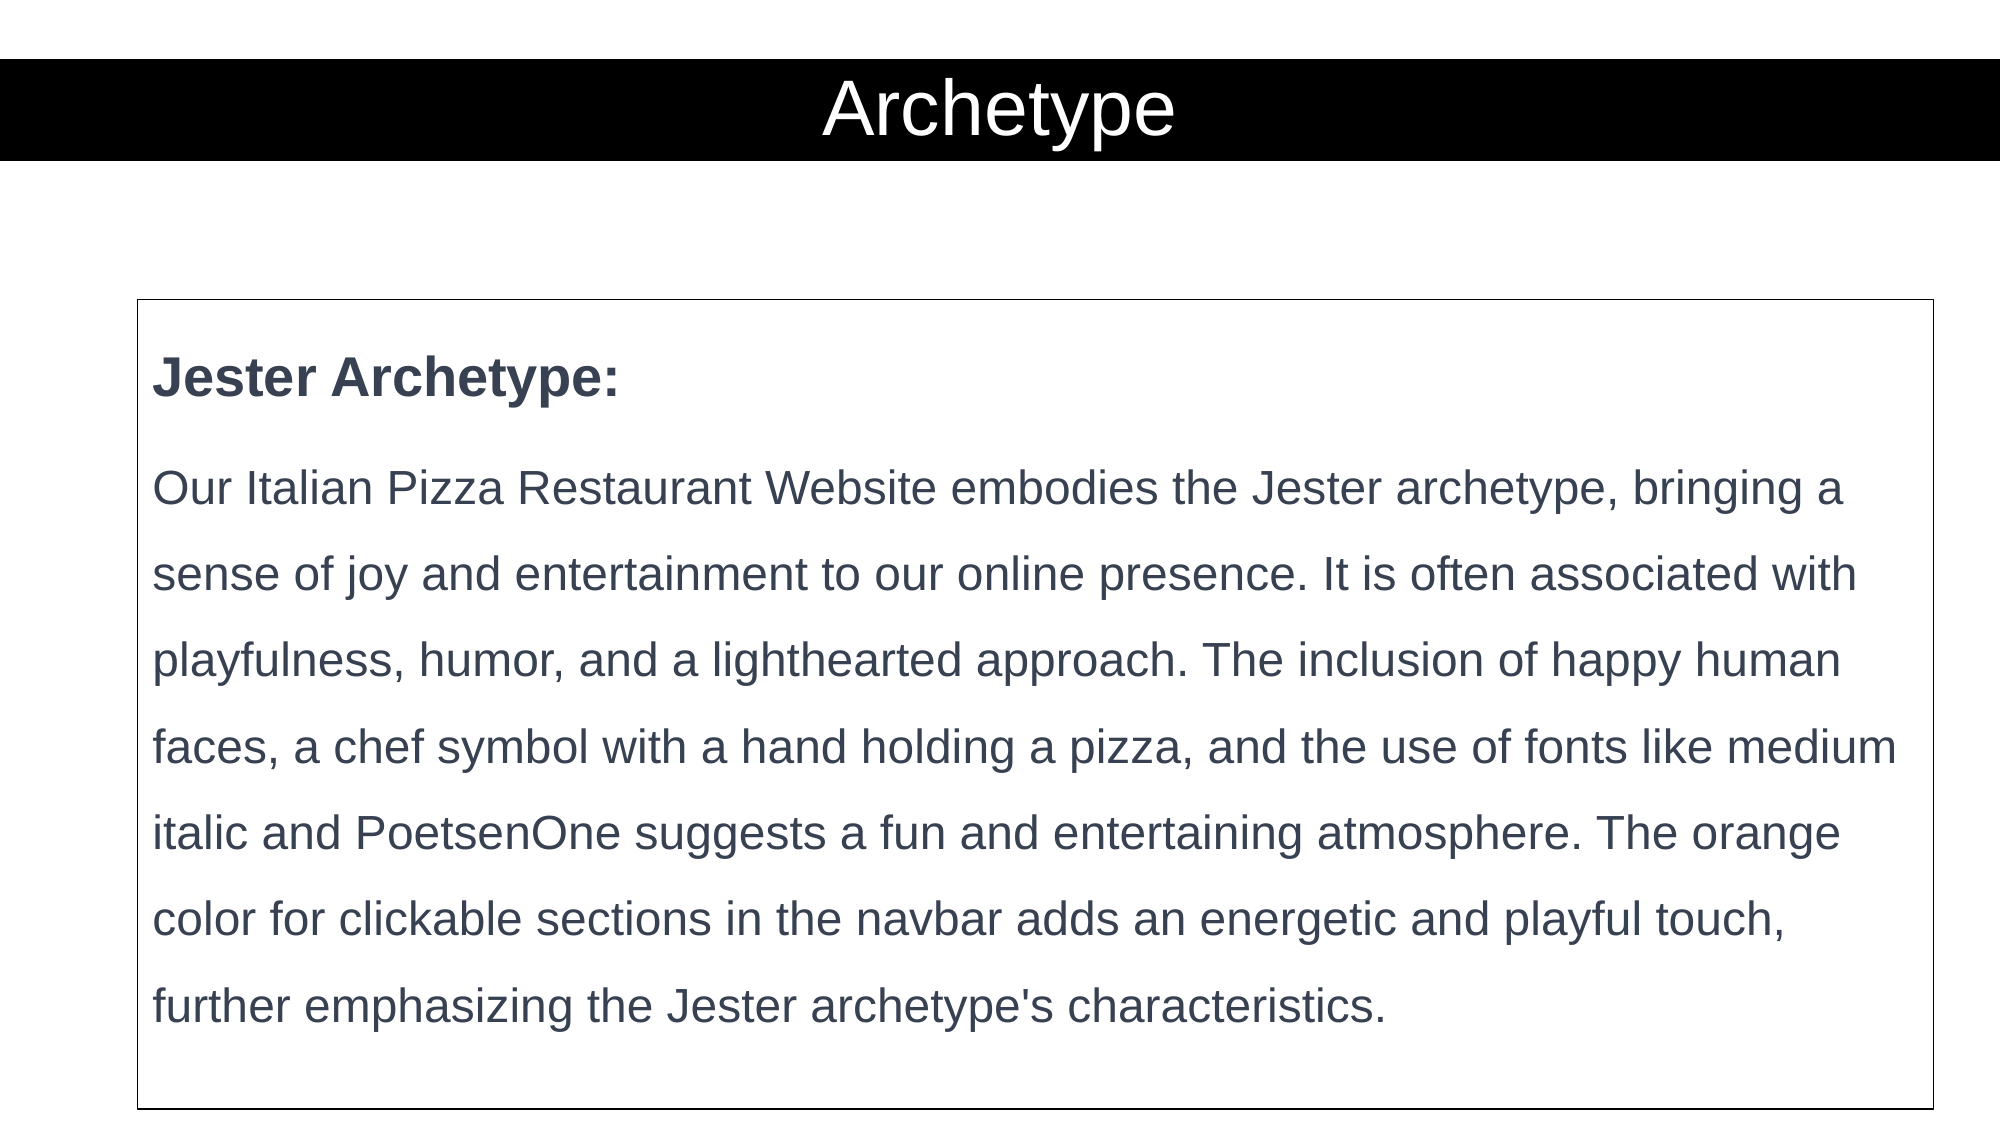

# Archetype
Jester Archetype:
Our Italian Pizza Restaurant Website embodies the Jester archetype, bringing a sense of joy and entertainment to our online presence. It is often associated with playfulness, humor, and a lighthearted approach. The inclusion of happy human faces, a chef symbol with a hand holding a pizza, and the use of fonts like medium italic and PoetsenOne suggests a fun and entertaining atmosphere. The orange color for clickable sections in the navbar adds an energetic and playful touch, further emphasizing the Jester archetype's characteristics.